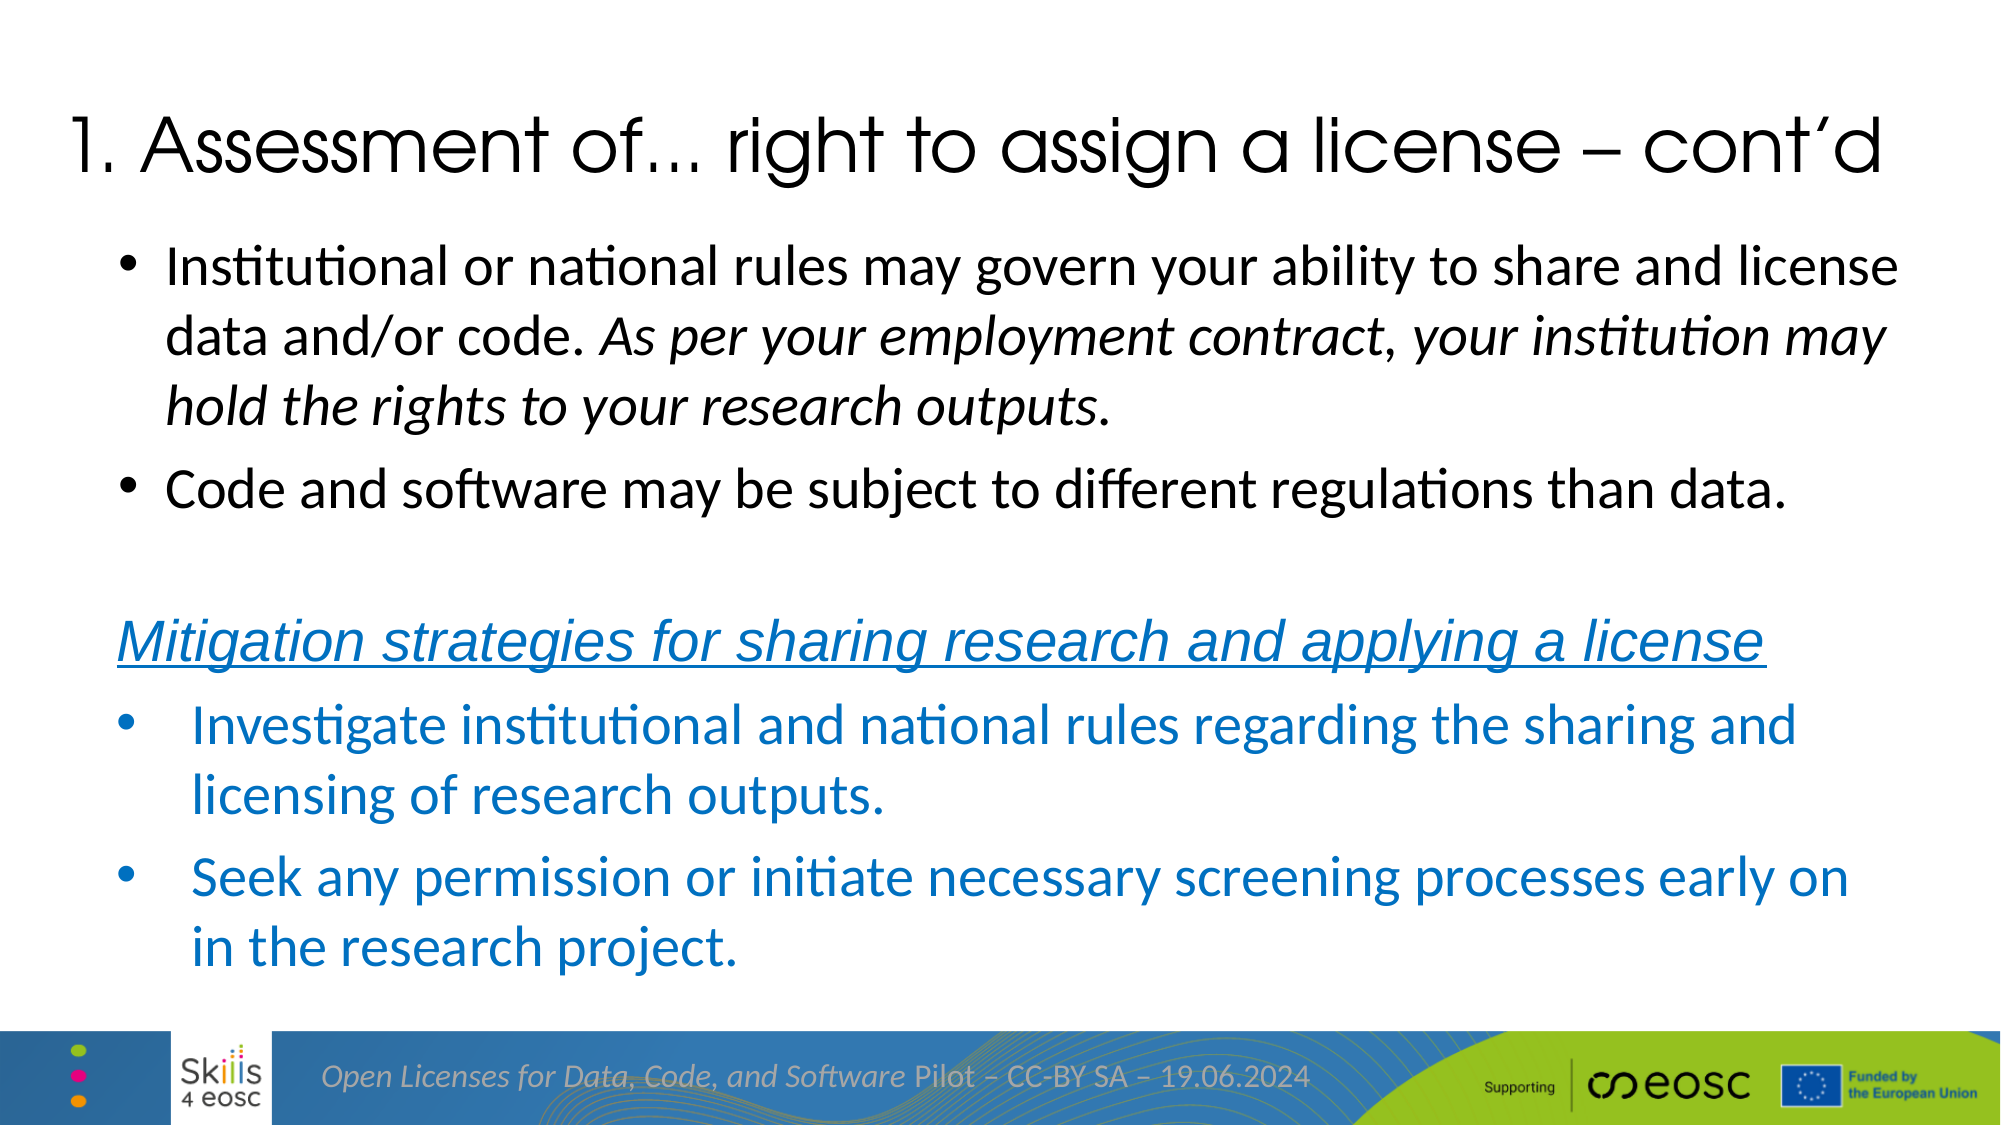

# 1. Assessment of... right to assign a license – cont’d
Institutional or national rules may govern your ability to share and license data and/or code. As per your employment contract, your institution may hold the rights to your research outputs.
Code and software may be subject to different regulations than data.
Mitigation strategies for sharing research and applying a license
Investigate institutional and national rules regarding the sharing and licensing of research outputs.
Seek any permission or initiate necessary screening processes early on in the research project.
Open Licenses for Data, Code, and Software Pilot – CC-BY SA – 19.06.2024